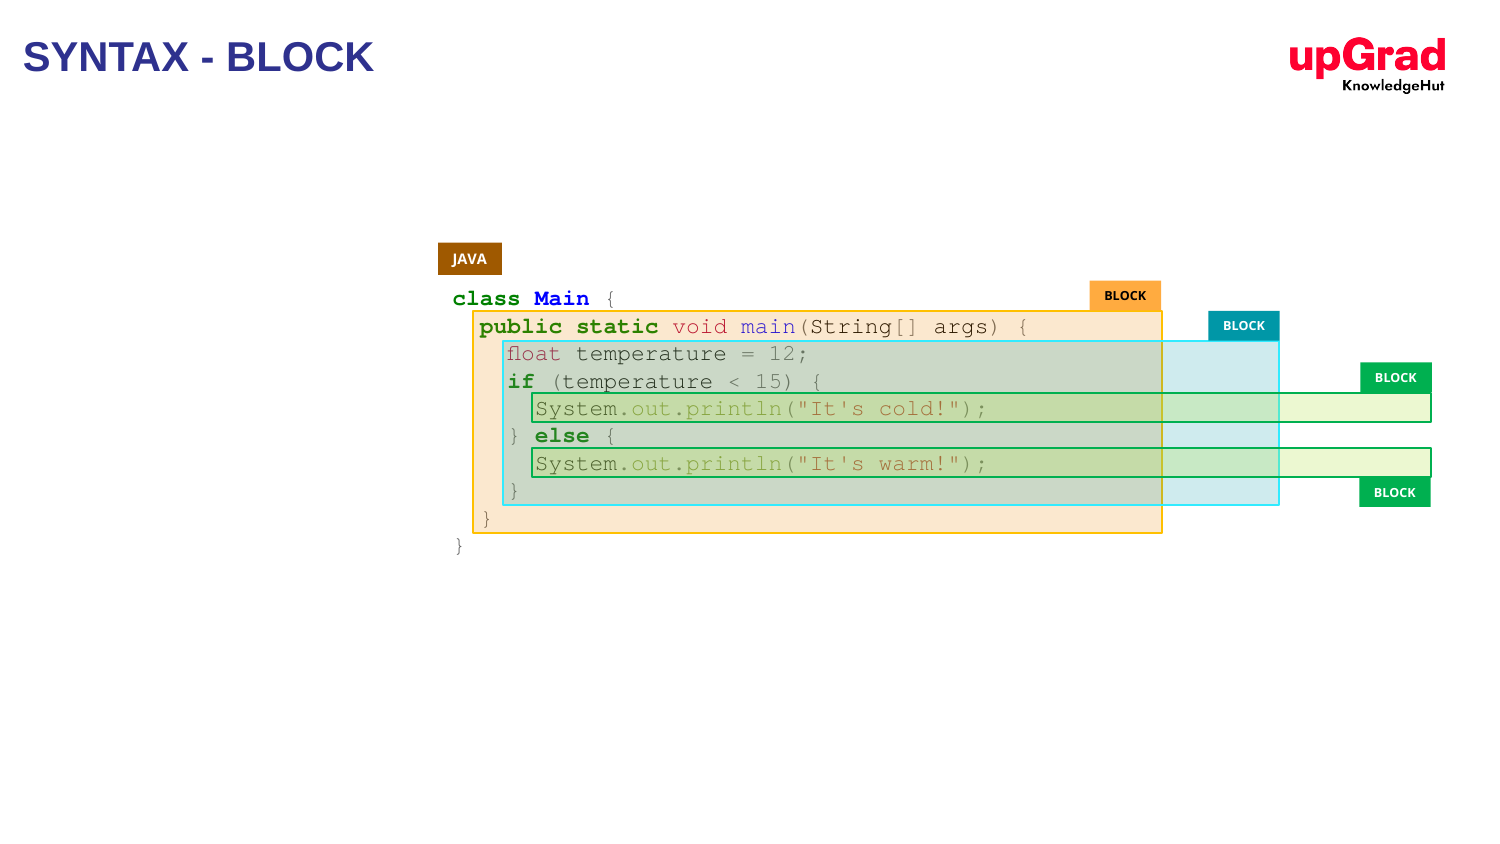

# SYNTAX - BLOCK
JAVA
class Main {
  public static void main(String[] args) {
    float temperature = 12;
    if (temperature < 15) {
      System.out.println("It's cold!");
    } else {
      System.out.println("It's warm!");
    }
  }
}
BLOCK

BLOCK

BLOCK

BLOCK
A pair of opening & closing curly braces defines a block of code